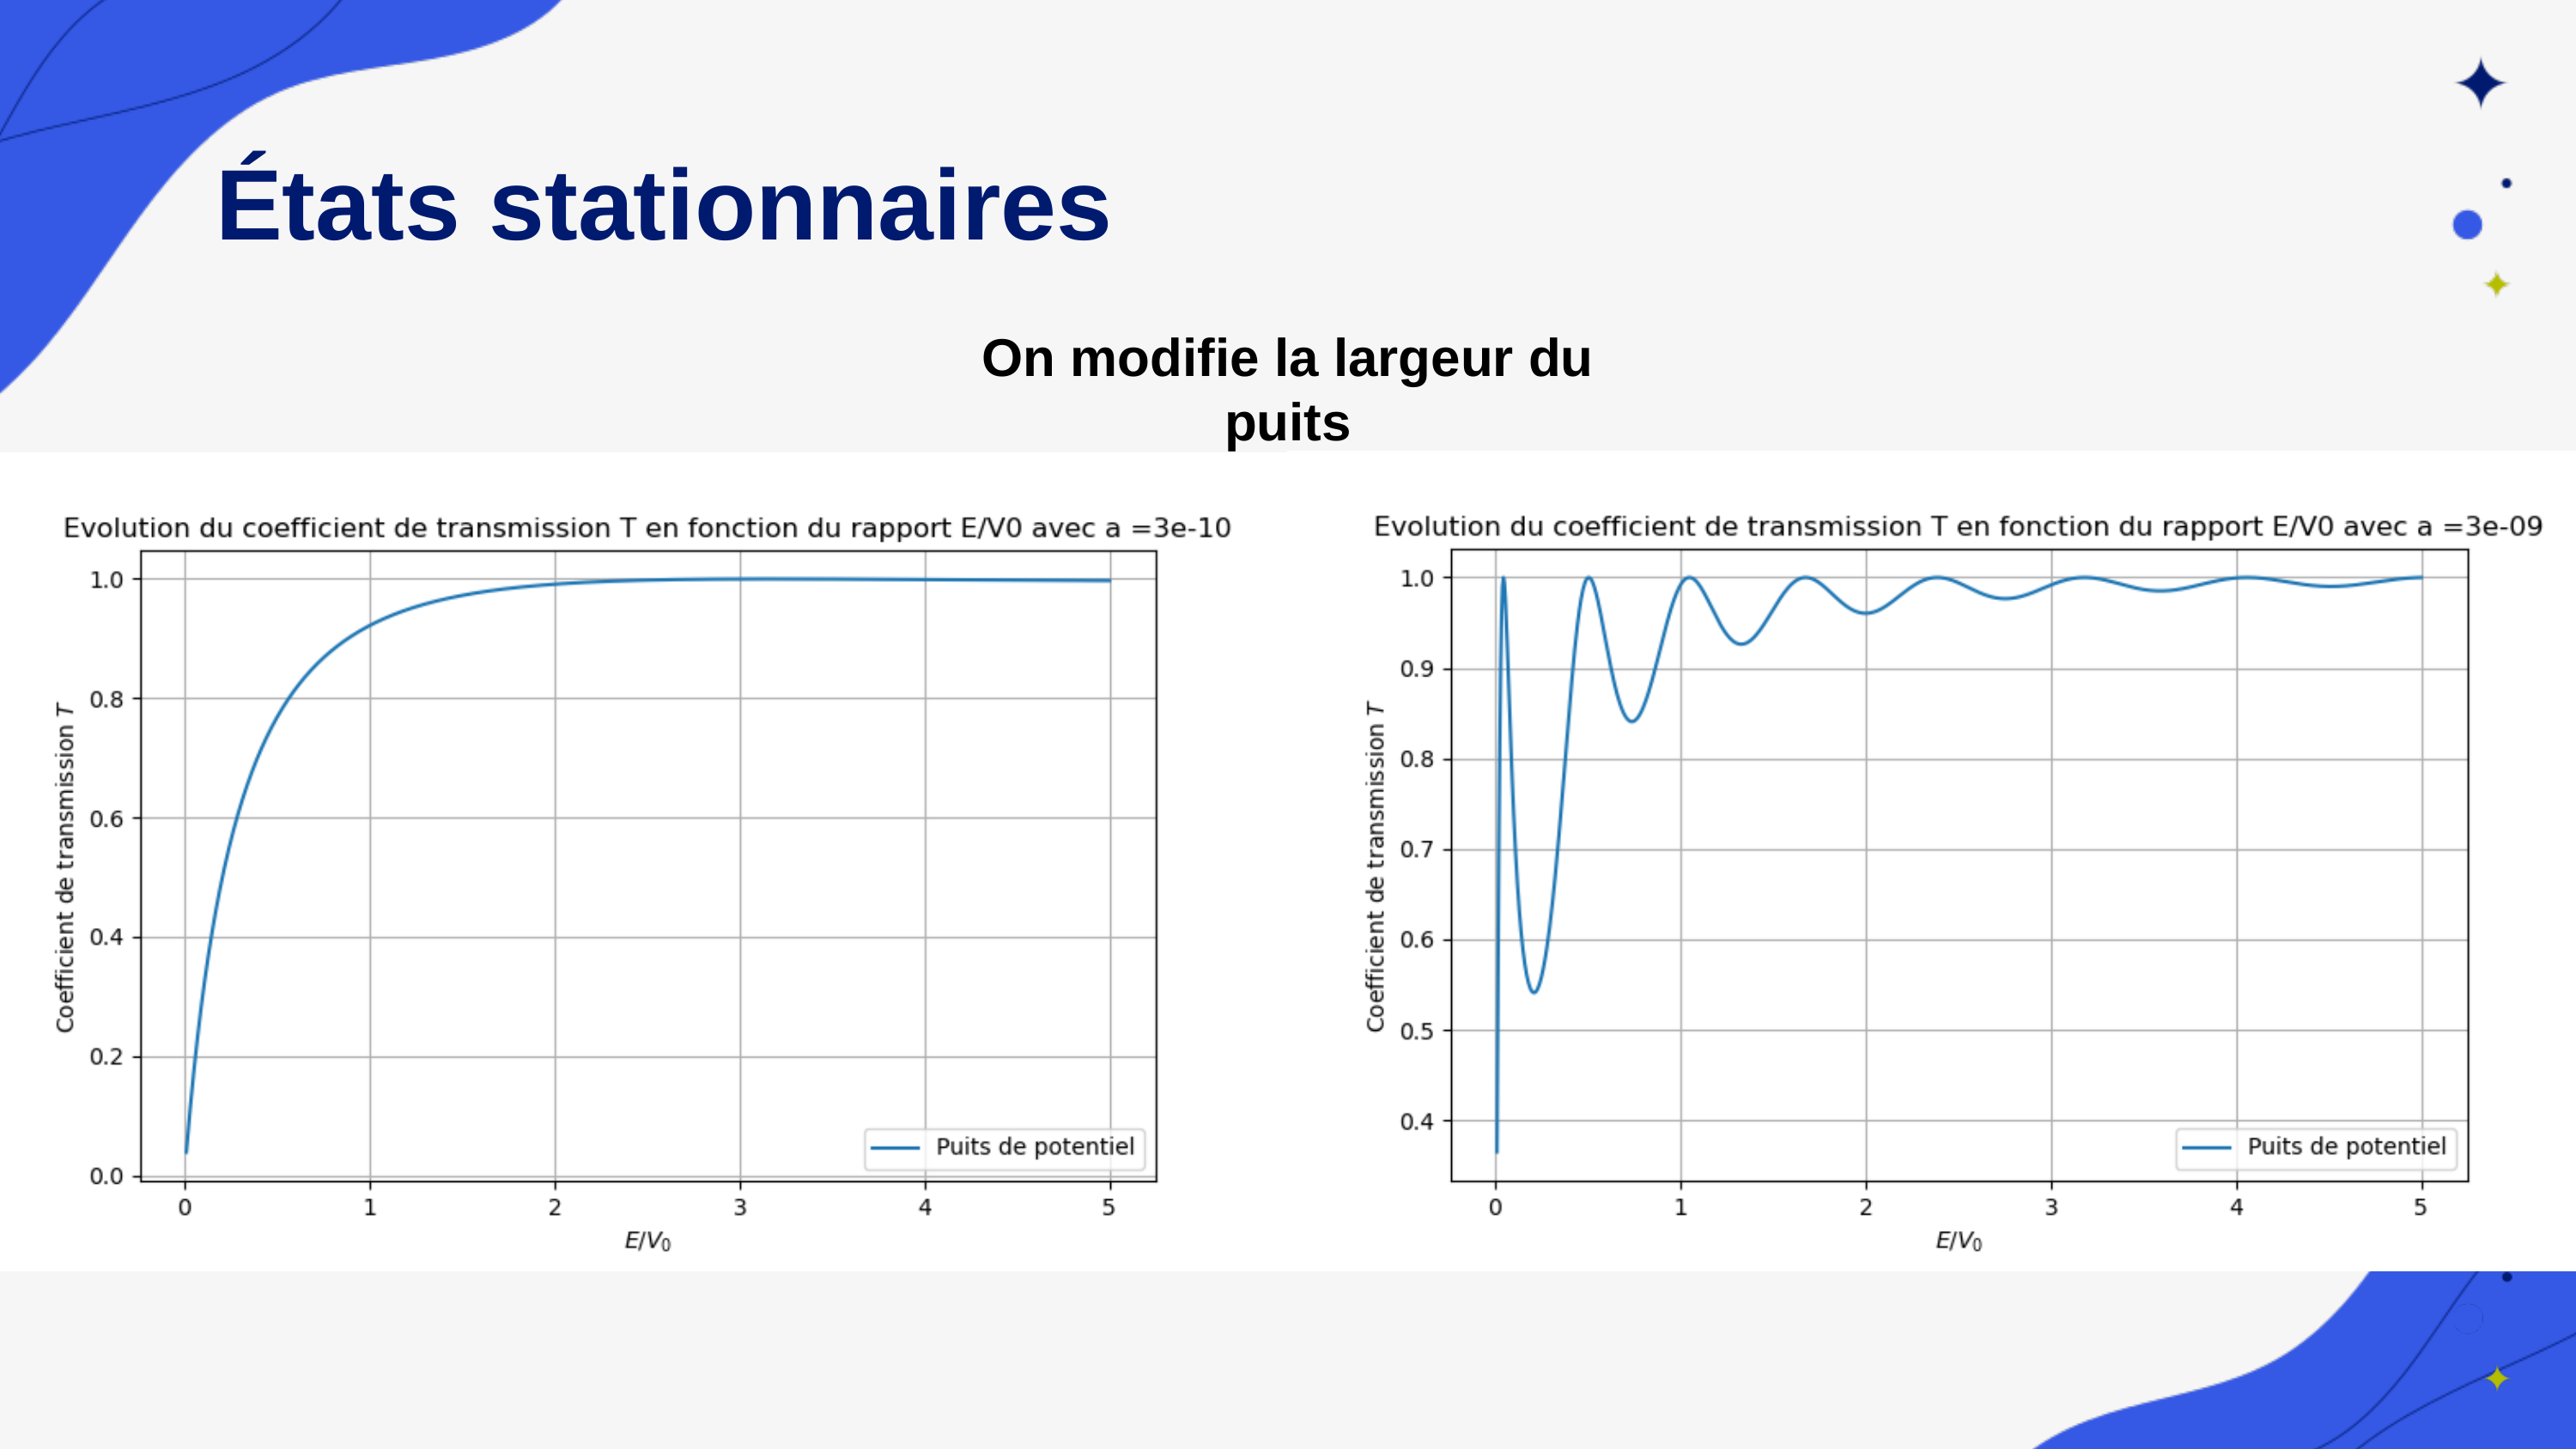

États stationnaires
On modifie la largeur du puits